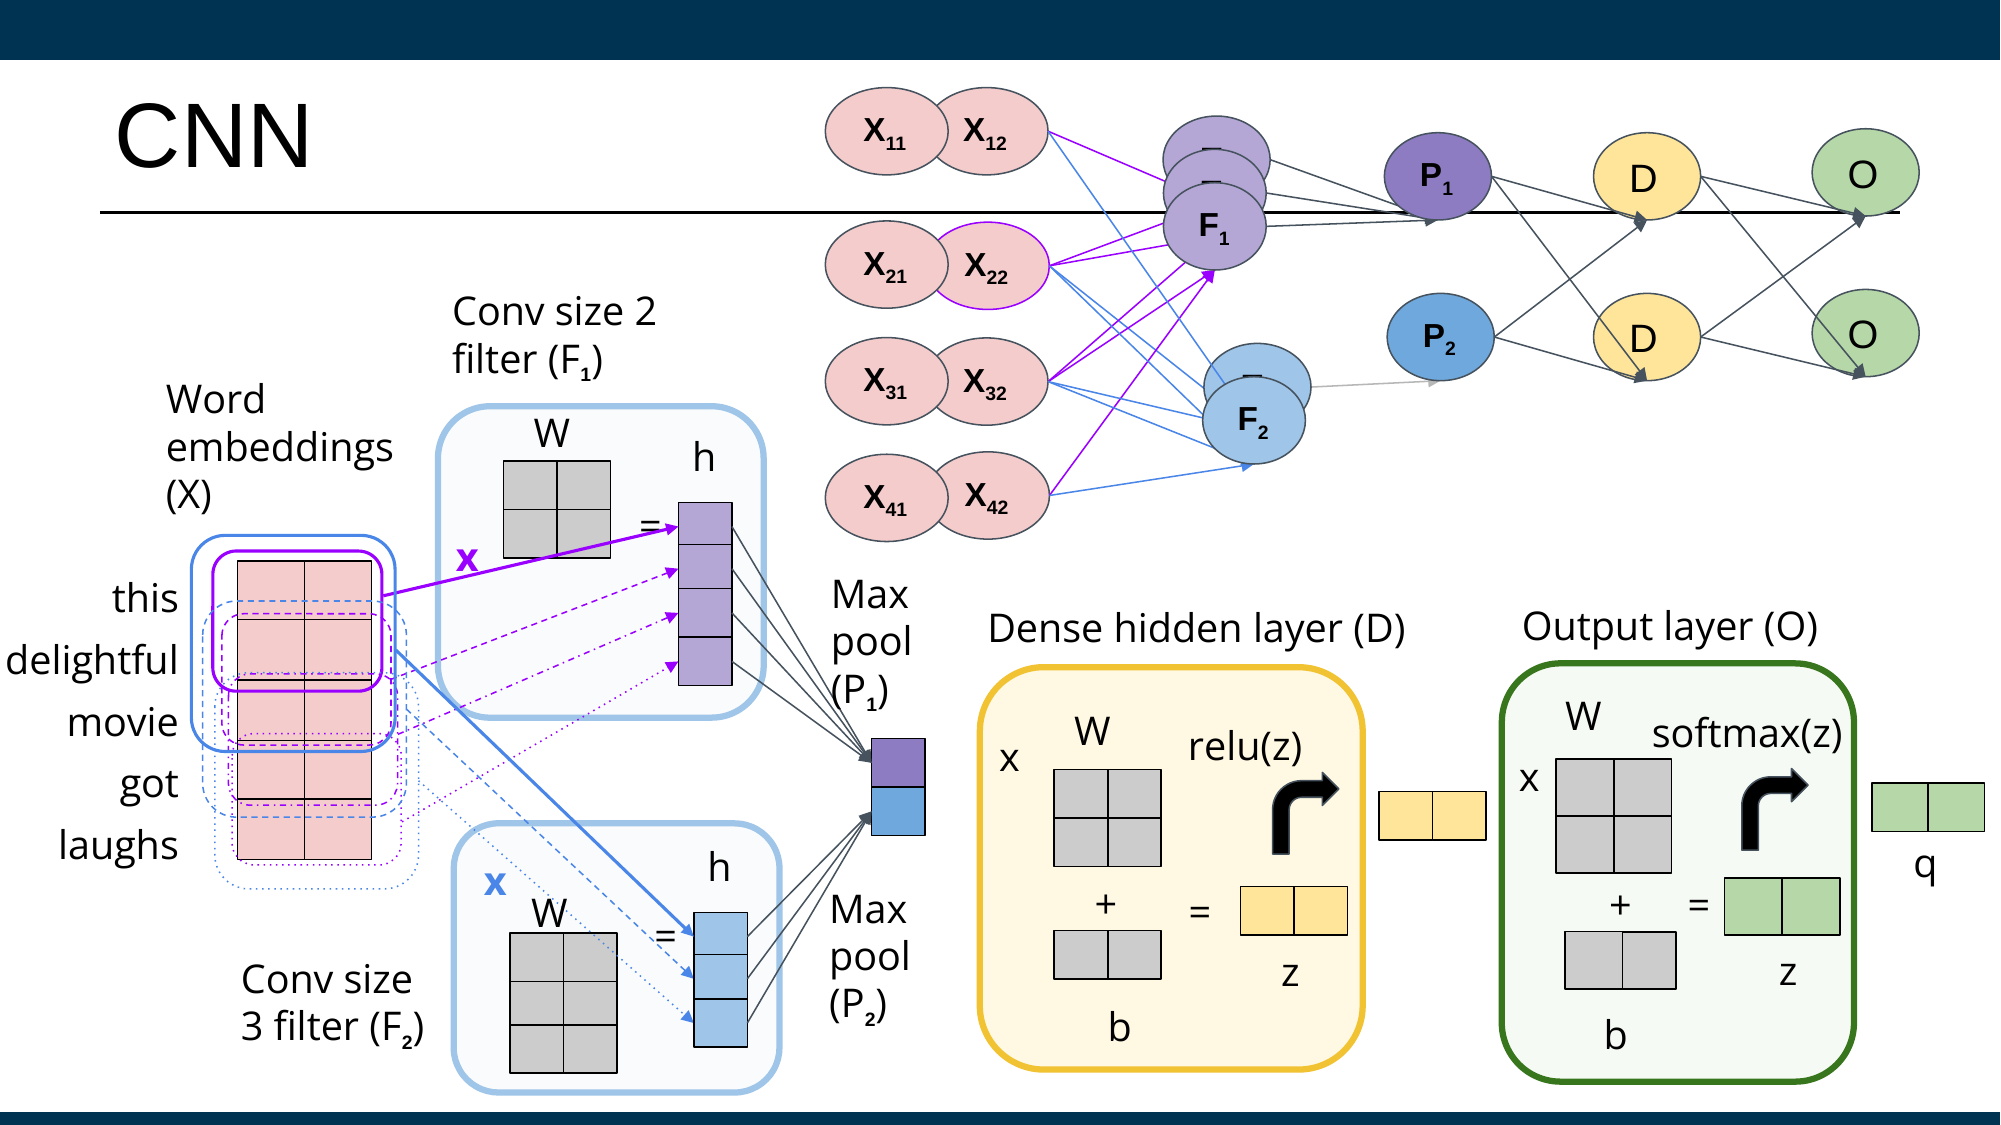

# CNN
X12
F
P1
P2
X32
F
X11
O
D
O
D
F
X22
F1
X21
Conv size 2 filter (F1)
X31
Word embeddings (X)
F2
W

h
X42
X41

=

this
delightful
movie
got
laughs

x

Max pool (P1)

Output layer (O)
Dense hidden layer (D)

W

softmax(z)
W
relu(z)

x

x

q

h

x
Max pool (P2)
W

+

=
+
=

=
z
z

Conv size 3 filter (F2)

b
b